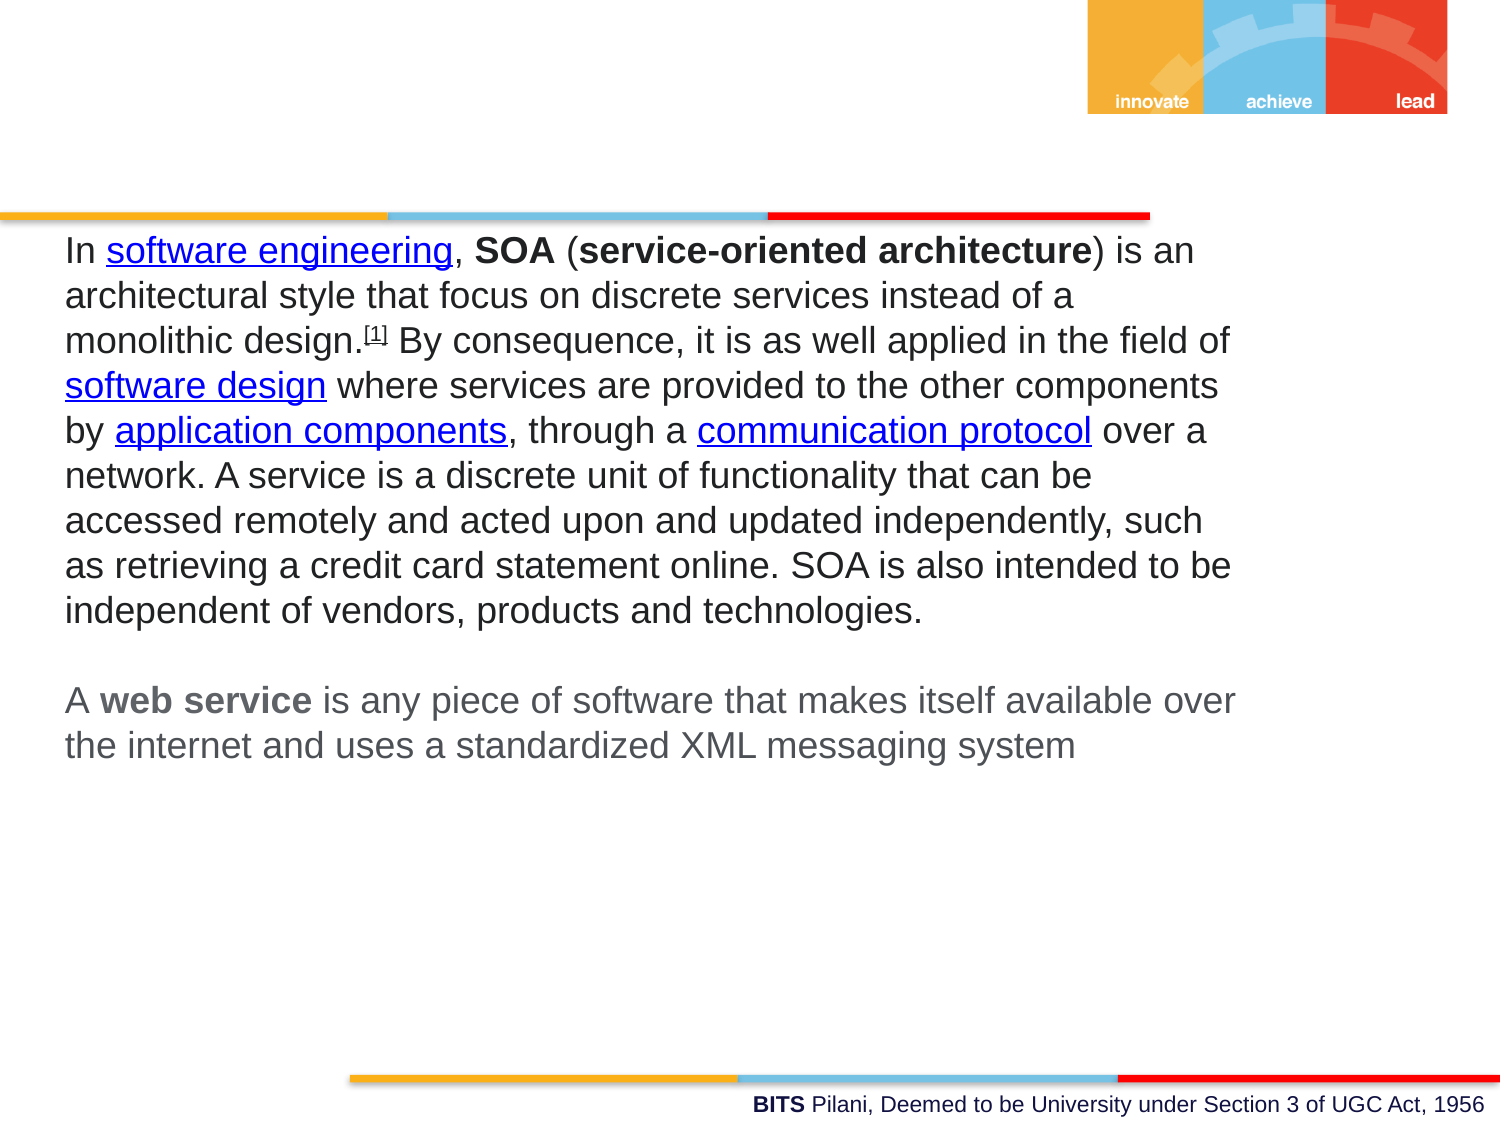

In software engineering, SOA (service-oriented architecture) is an architectural style that focus on discrete services instead of a monolithic design.[1] By consequence, it is as well applied in the field of software design where services are provided to the other components by application components, through a communication protocol over a network. A service is a discrete unit of functionality that can be accessed remotely and acted upon and updated independently, such as retrieving a credit card statement online. SOA is also intended to be independent of vendors, products and technologies.

A web service is any piece of software that makes itself available over the internet and uses a standardized XML messaging system